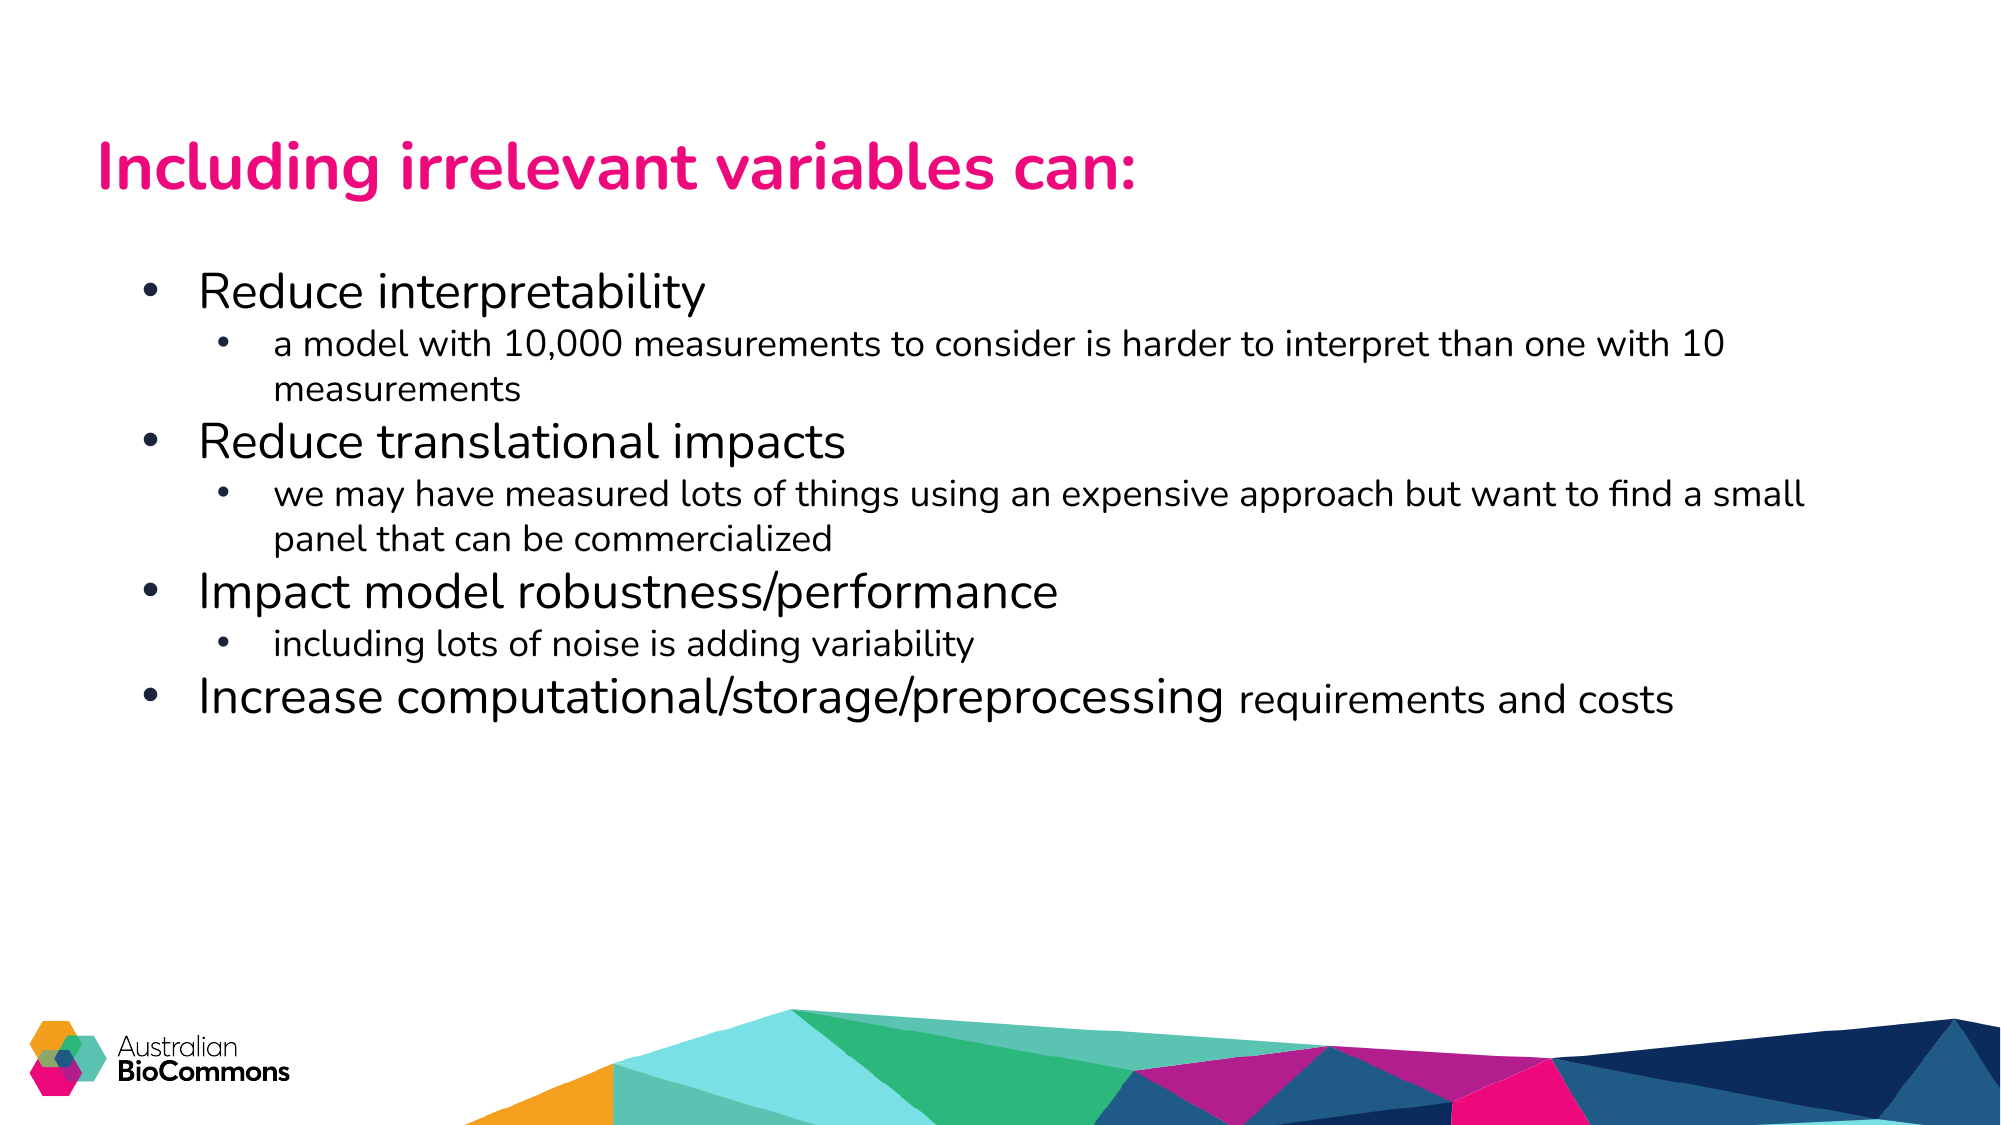

# Including irrelevant variables can:
Reduce interpretability
a model with 10,000 measurements to consider is harder to interpret than one with 10 measurements
Reduce translational impacts
we may have measured lots of things using an expensive approach but want to find a small panel that can be commercialized
Impact model robustness/performance
including lots of noise is adding variability
Increase computational/storage/preprocessing requirements and costs